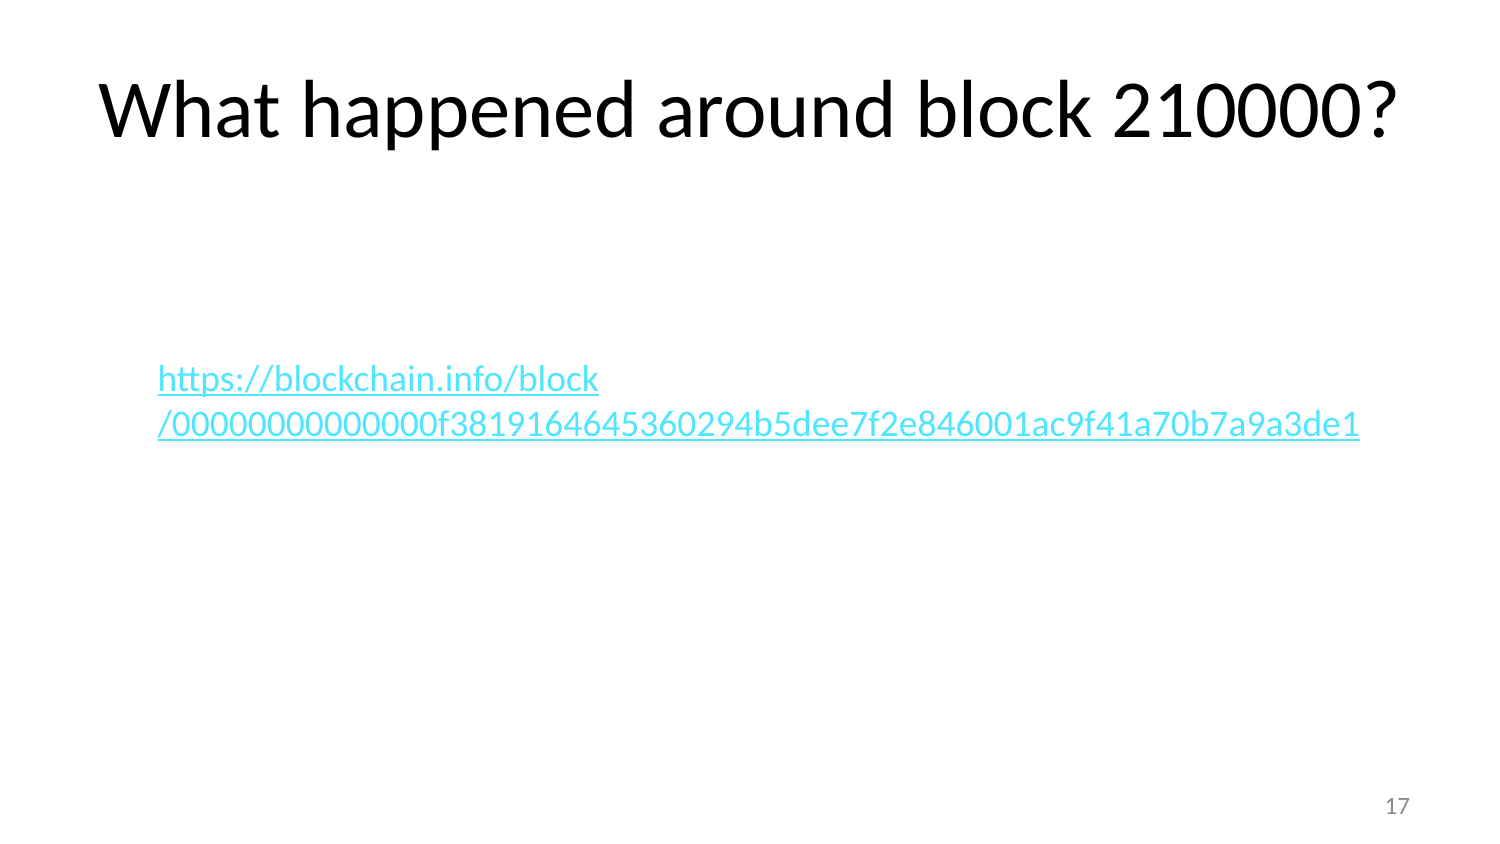

# What happened around block 210000?
https://blockchain.info/block/00000000000000f3819164645360294b5dee7f2e846001ac9f41a70b7a9a3de1
17